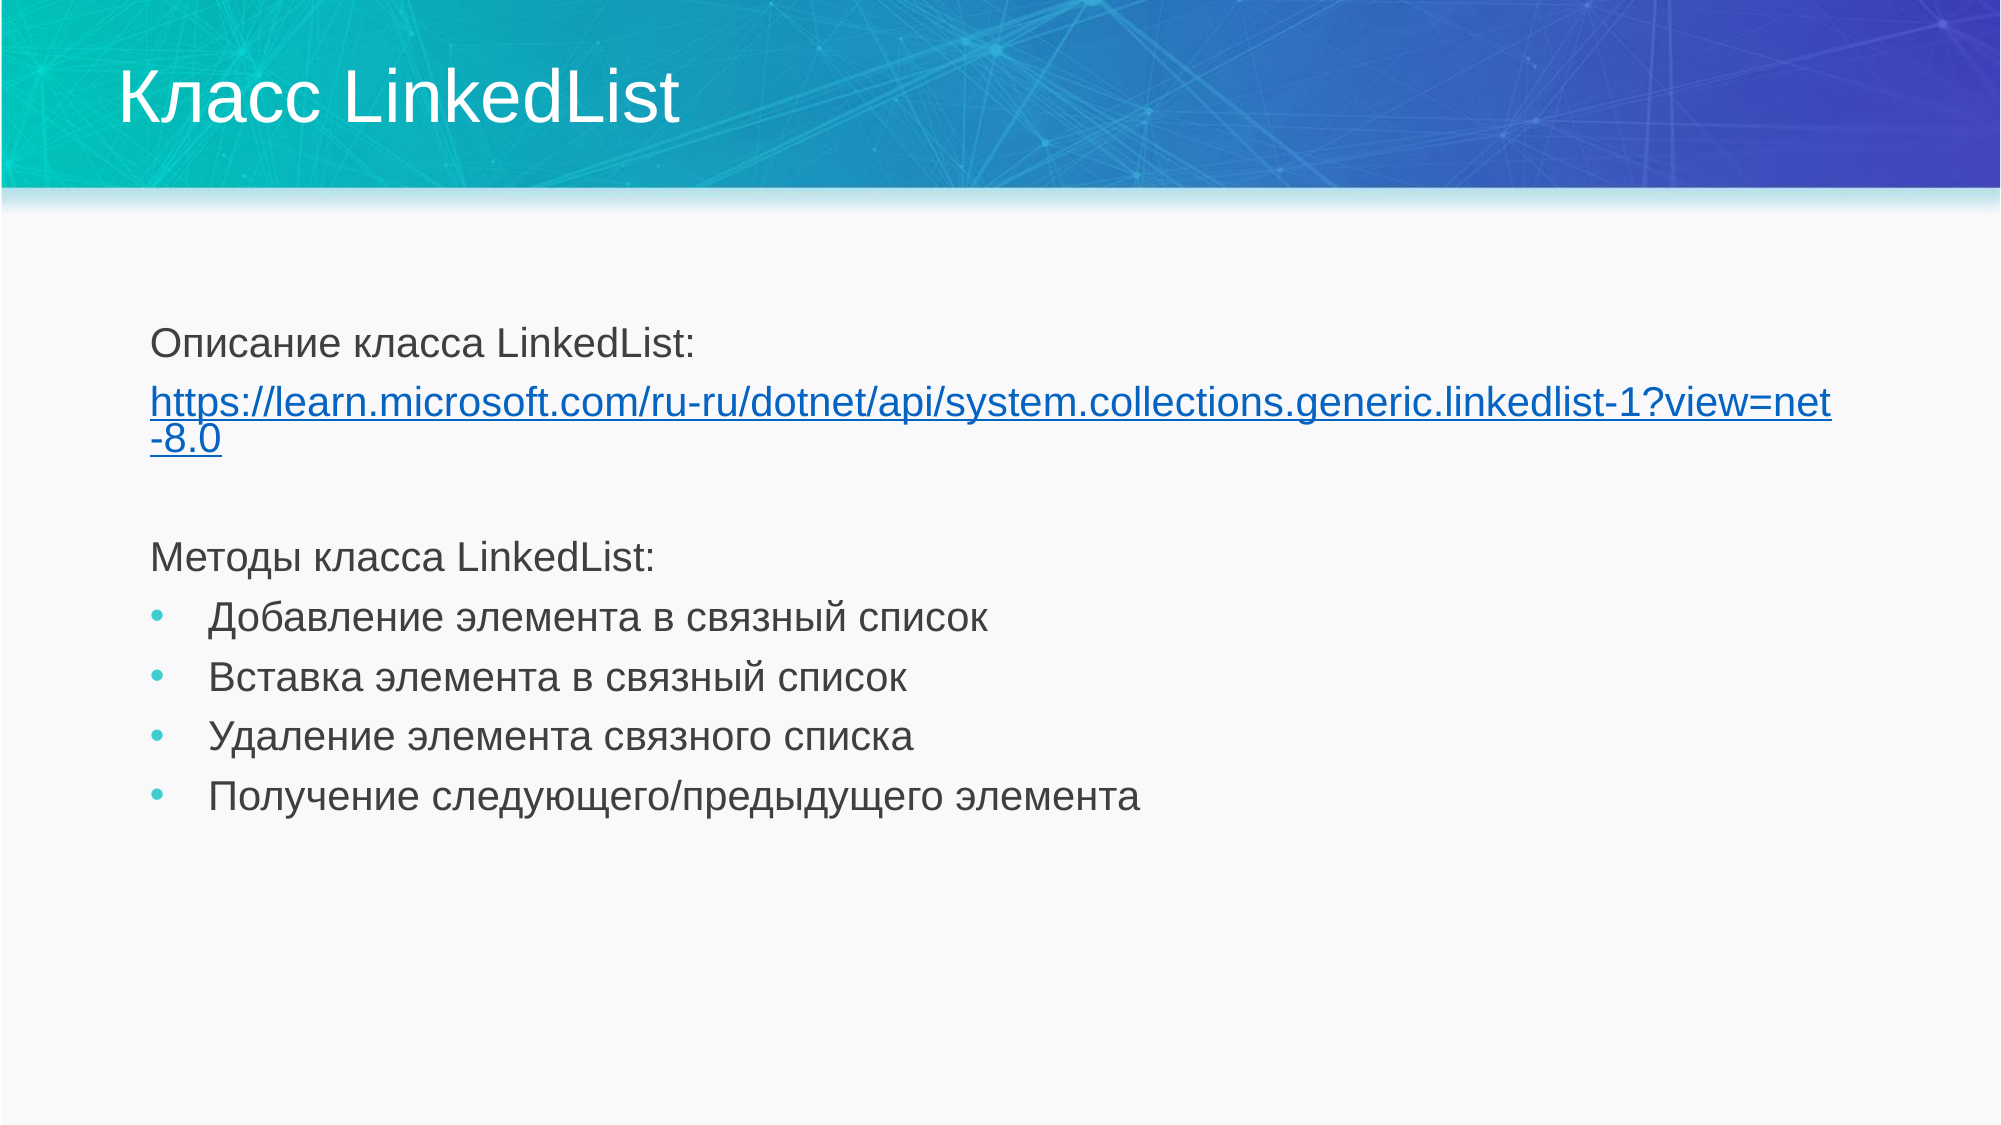

Класс LinkedList
Описание класса LinkedList:
https://learn.microsoft.com/ru-ru/dotnet/api/system.collections.generic.linkedlist-1?view=net-8.0

Методы класса LinkedList:
Добавление элемента в связный список
Вставка элемента в связный список
Удаление элемента связного списка
Получение следующего/предыдущего элемента